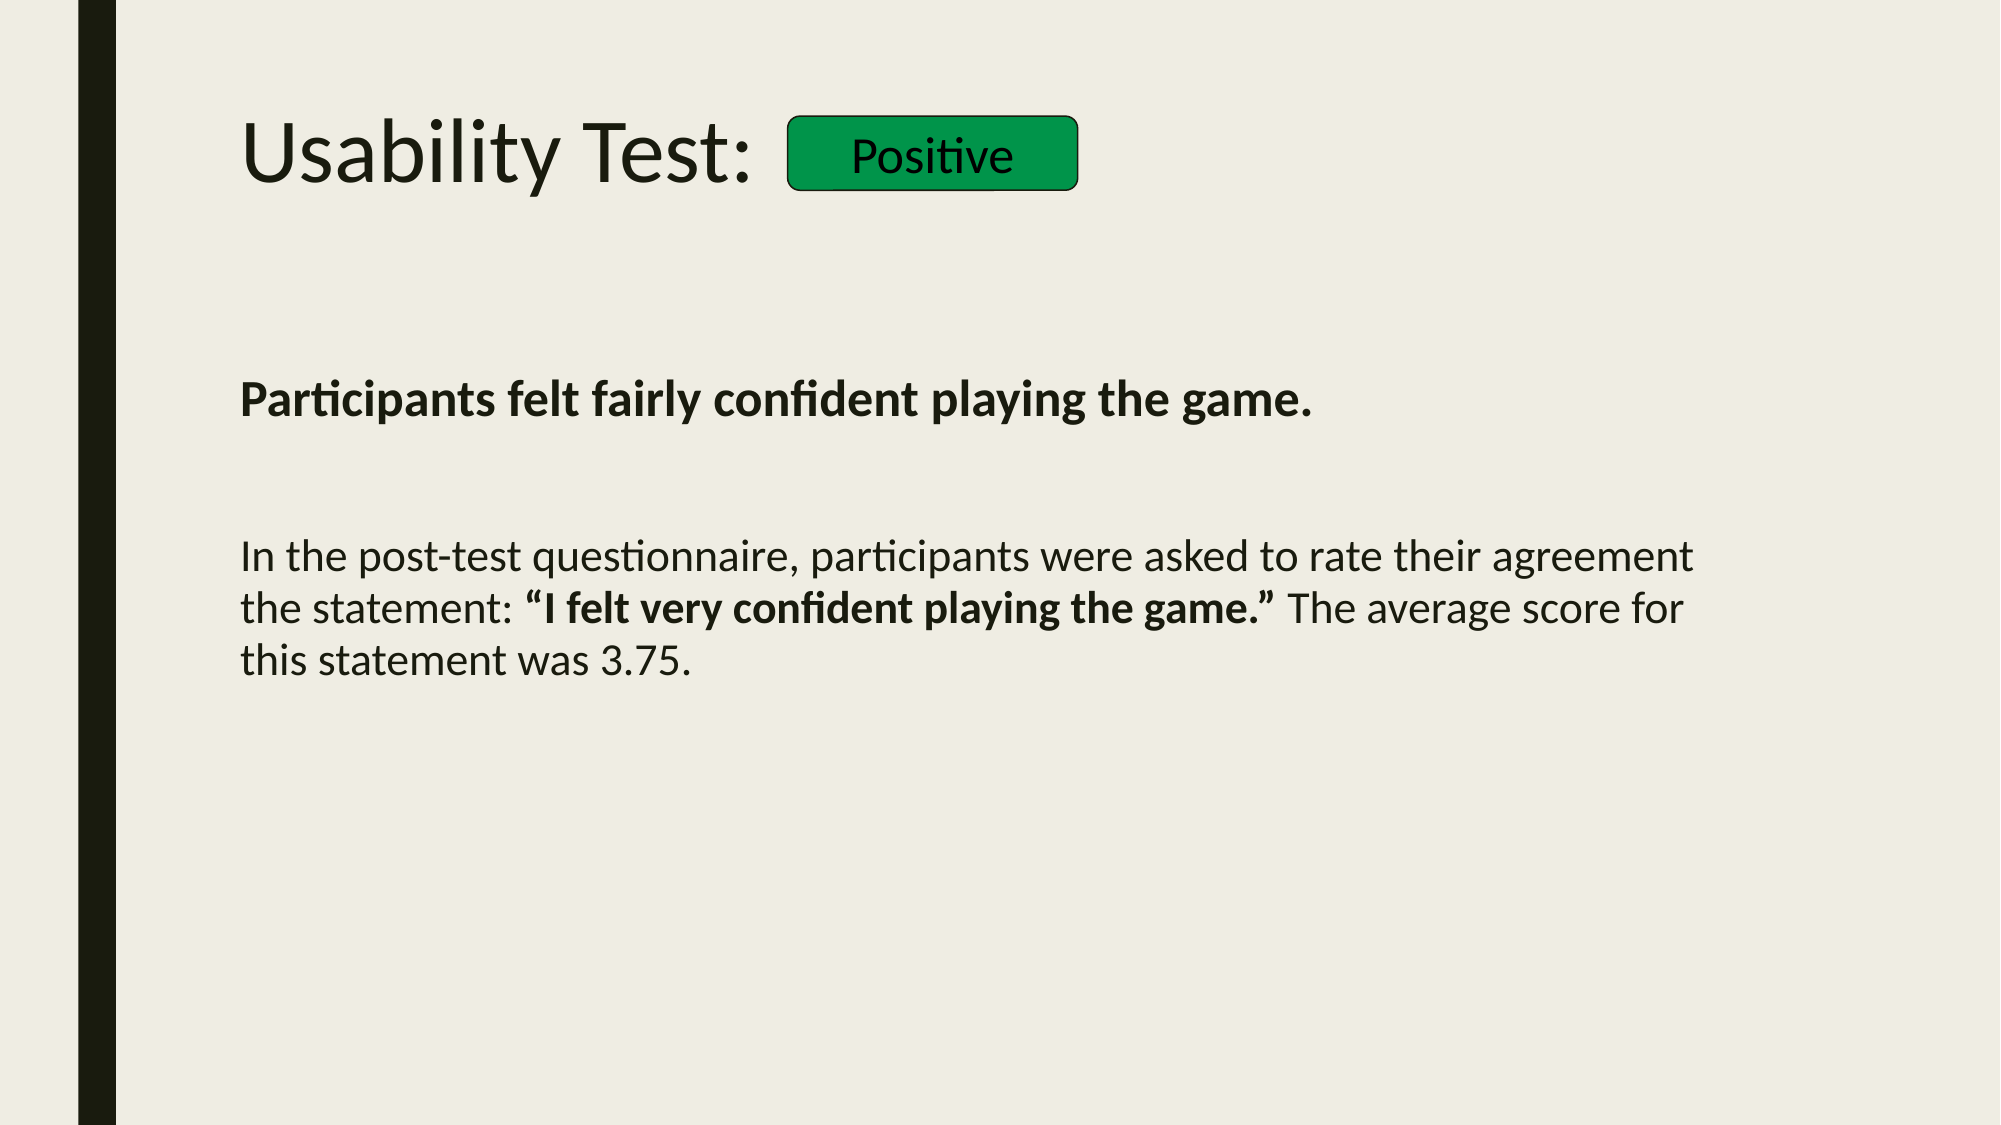

# Usability Test:
Positive
Participants felt fairly confident playing the game.

In the post-test questionnaire, participants were asked to rate their agreement the statement: “I felt very confident playing the game.” The average score for this statement was 3.75.